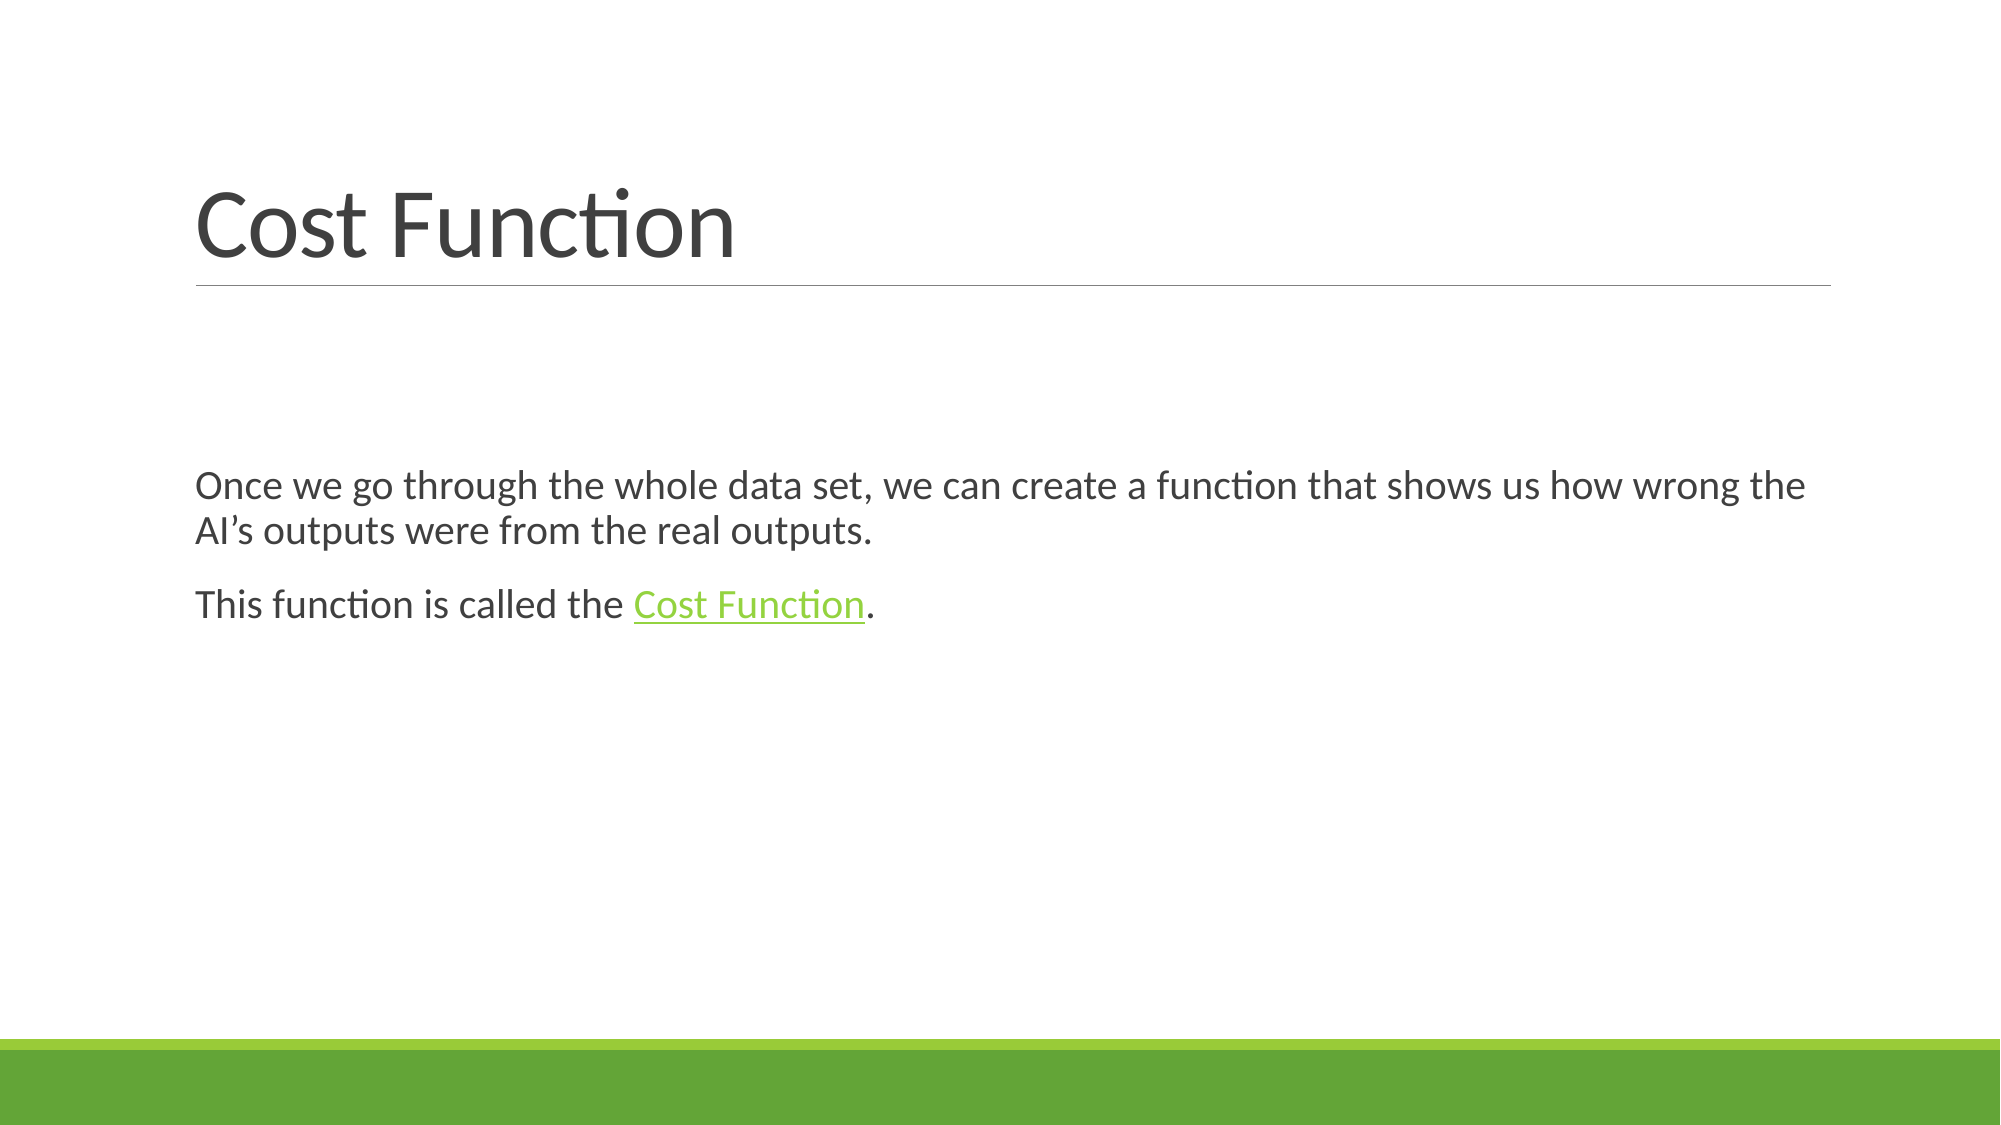

# Cost Function

Once we go through the whole data set, we can create a function that shows us how wrong the AI’s outputs were from the real outputs.
This function is called the Cost Function.